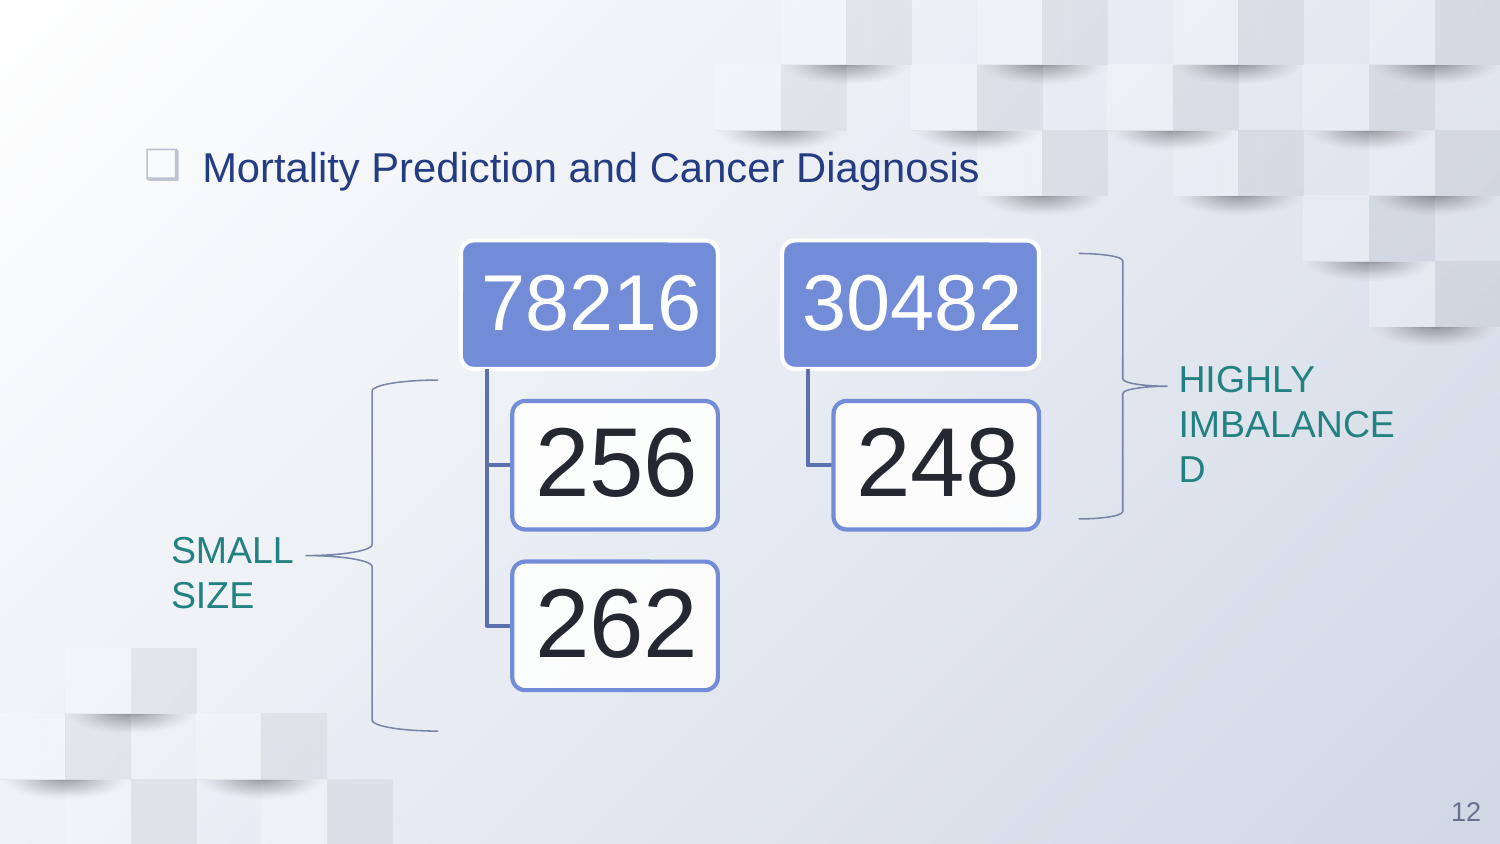

Mortality Prediction and Cancer Diagnosis

78216
256
262
30482
248

HIGHLY IMBALANCED

SMALL SIZE
12